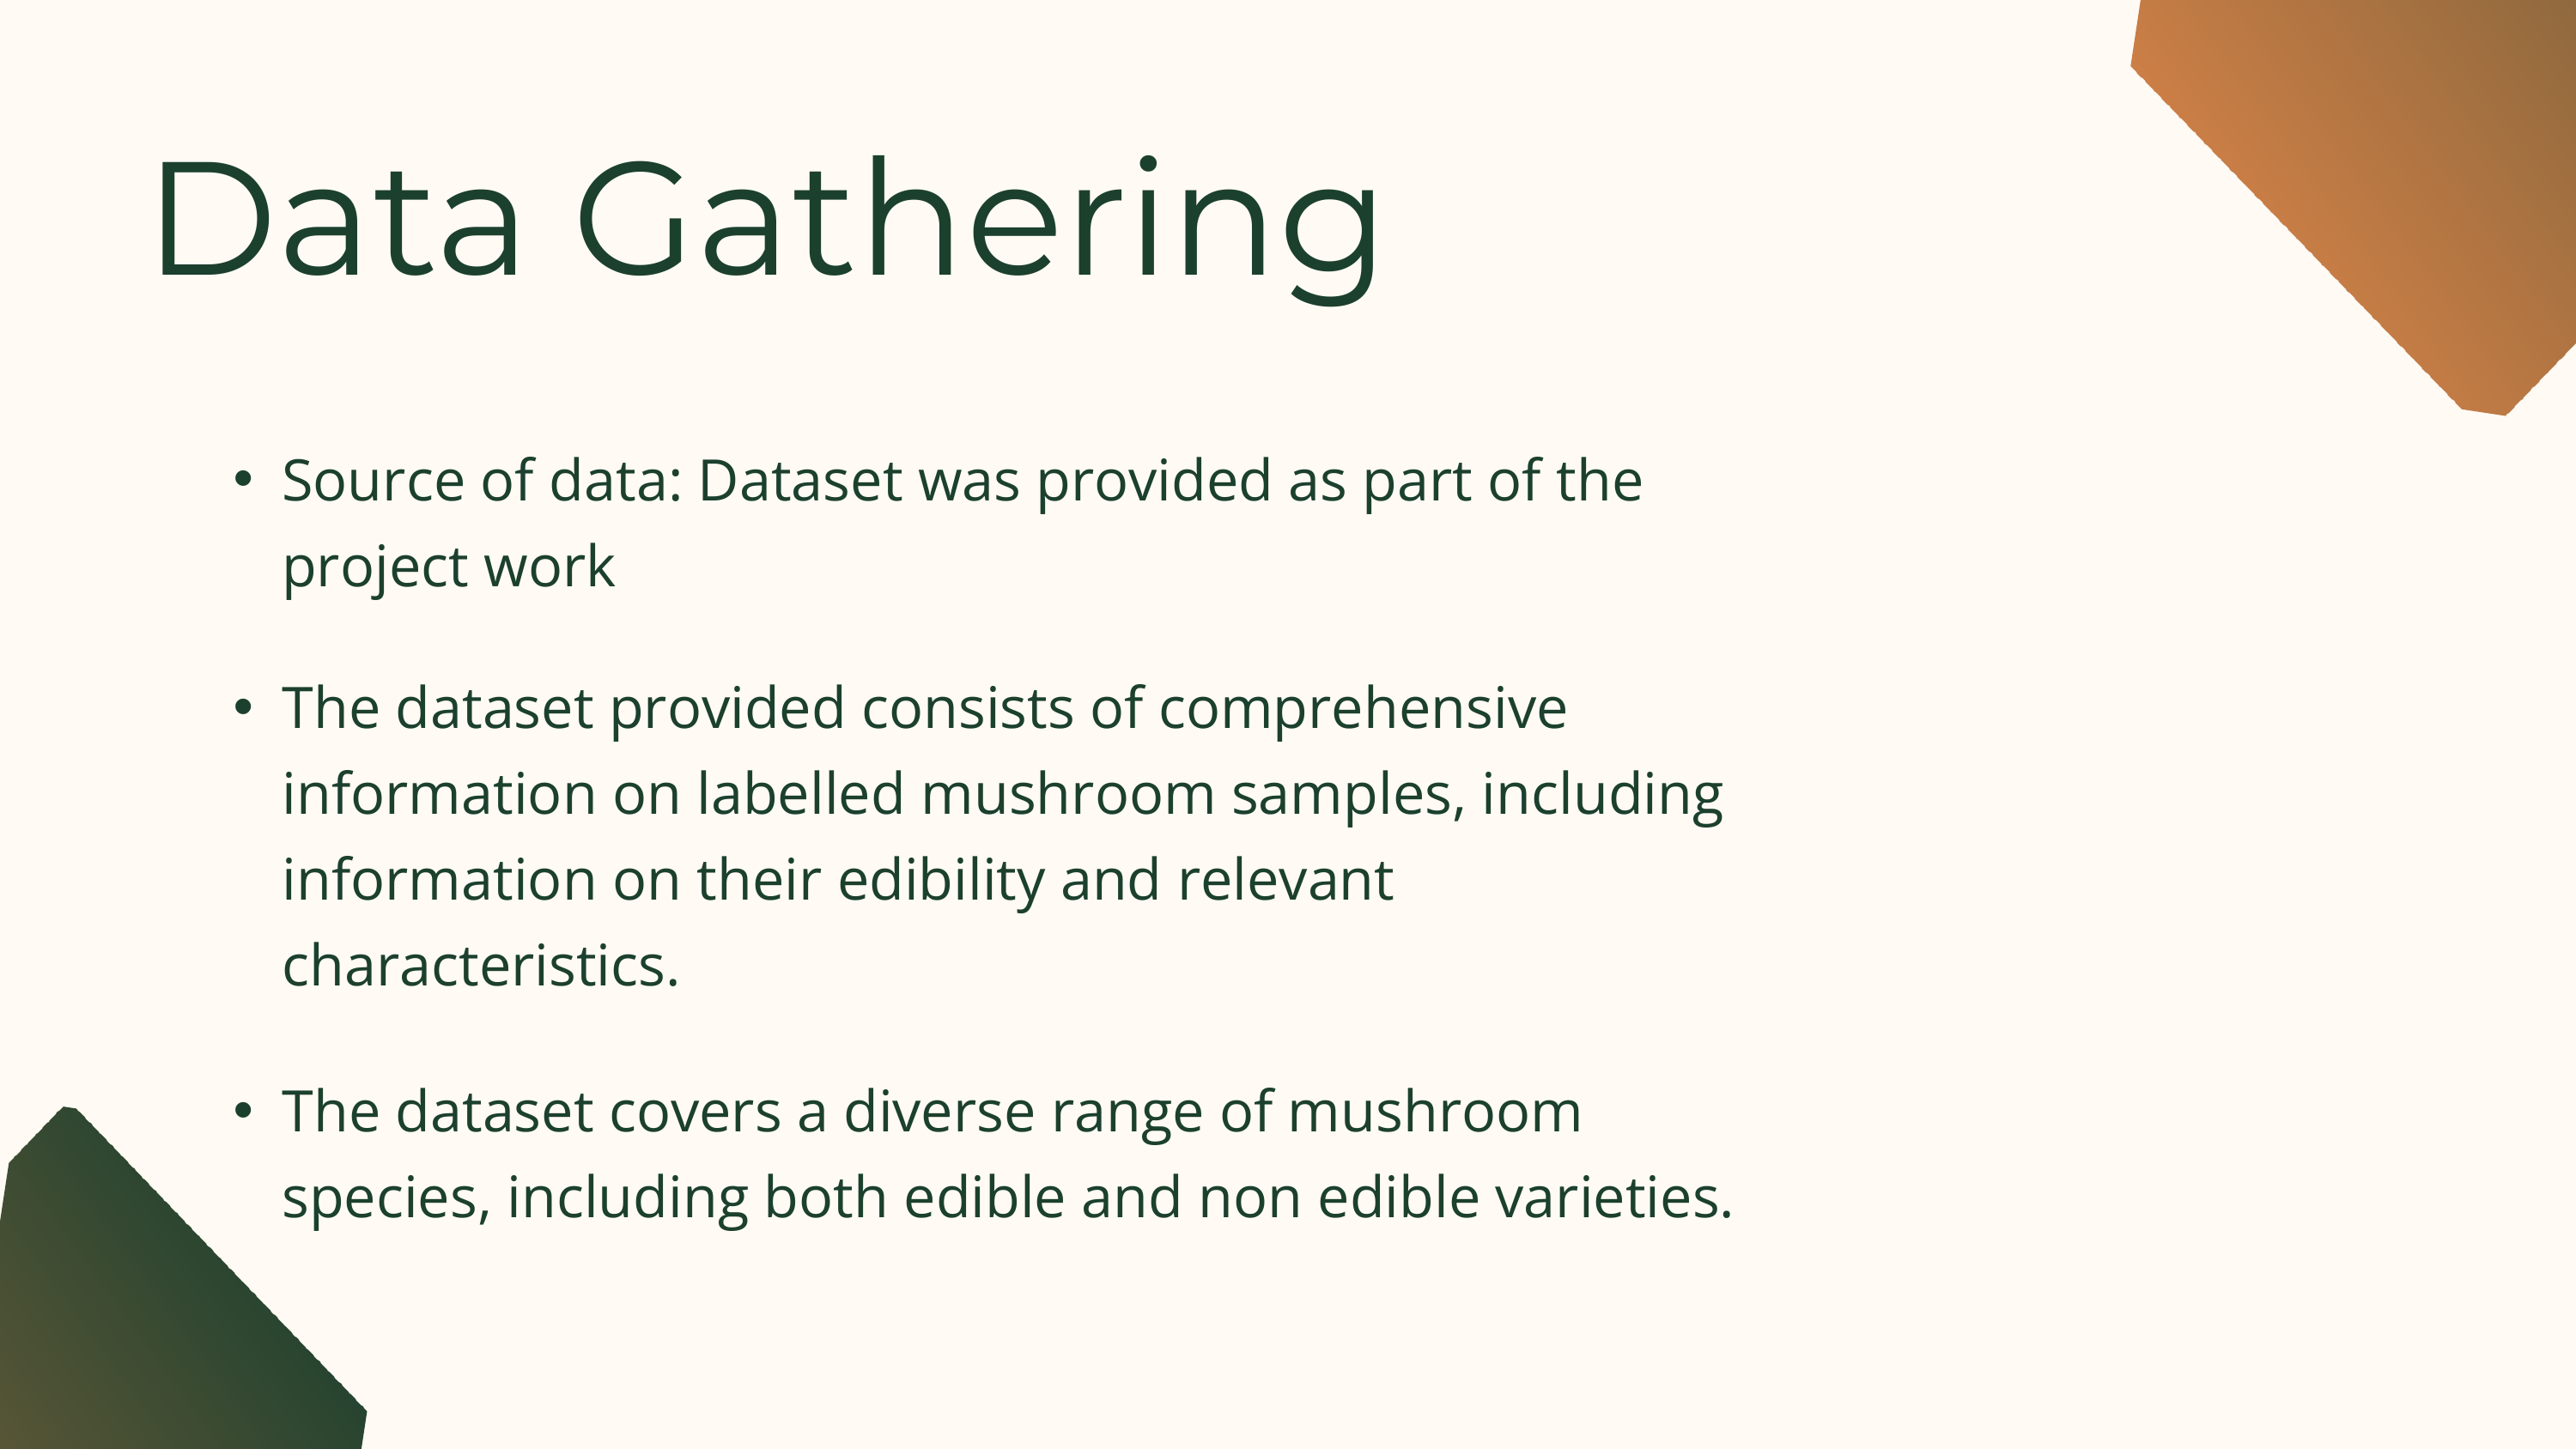

Data Gathering
Source of data: Dataset was provided as part of the project work
The dataset provided consists of comprehensive information on labelled mushroom samples, including information on their edibility and relevant characteristics.
The dataset covers a diverse range of mushroom species, including both edible and non edible varieties.